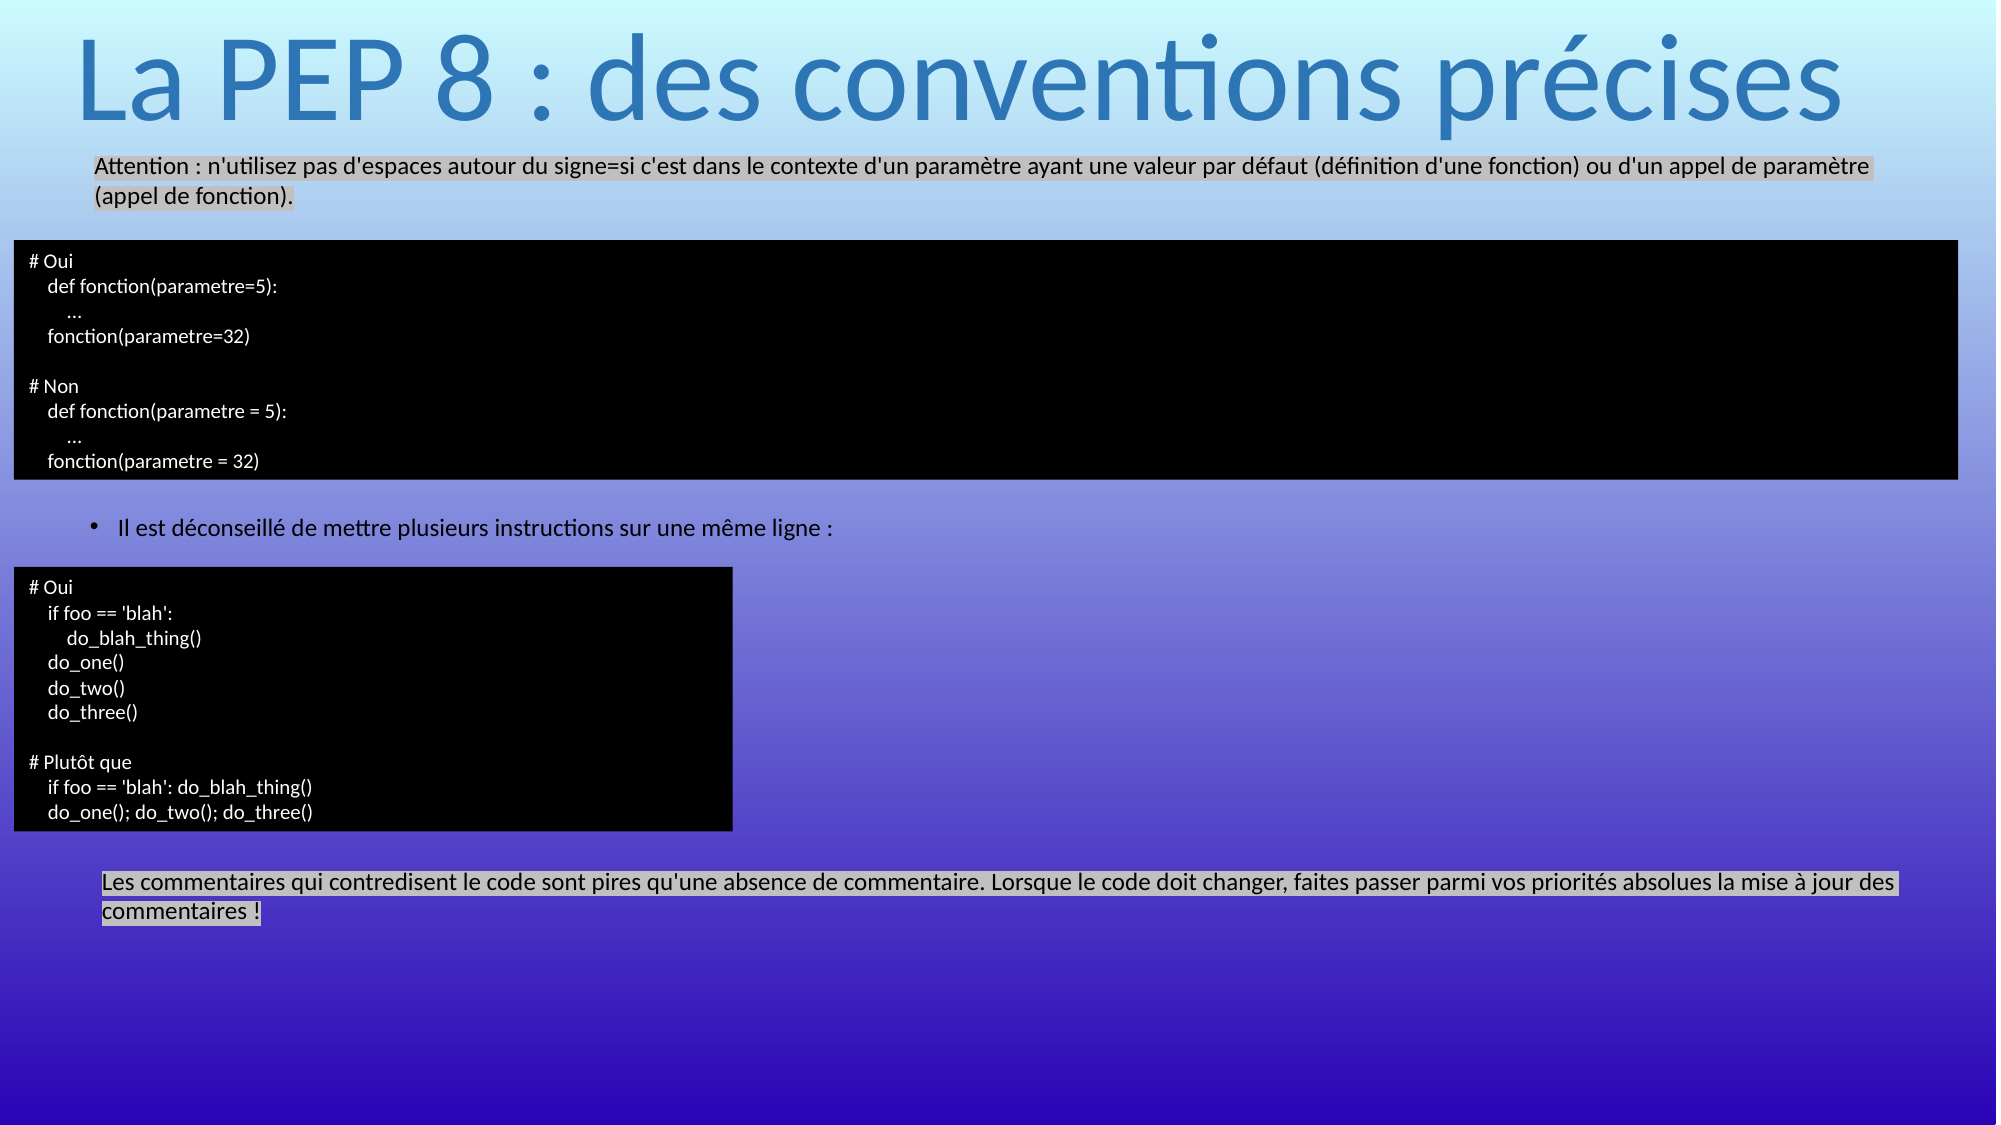

# La PEP 8 : des conventions précises

Attention : n'utilisez pas d'espaces autour du signe=si c'est dans le contexte d'un paramètre ayant une valeur par défaut (définition d'une fonction) ou d'un appel de paramètre (appel de fonction).
# Oui
    def fonction(parametre=5):
        ...
    fonction(parametre=32)

# Non
    def fonction(parametre = 5):
        ...
    fonction(parametre = 32)
Il est déconseillé de mettre plusieurs instructions sur une même ligne :
# Oui
    if foo == 'blah':
        do_blah_thing()
    do_one()
    do_two()
    do_three()

# Plutôt que
    if foo == 'blah': do_blah_thing()
    do_one(); do_two(); do_three()
Les commentaires qui contredisent le code sont pires qu'une absence de commentaire. Lorsque le code doit changer, faites passer parmi vos priorités absolues la mise à jour des commentaires !

652